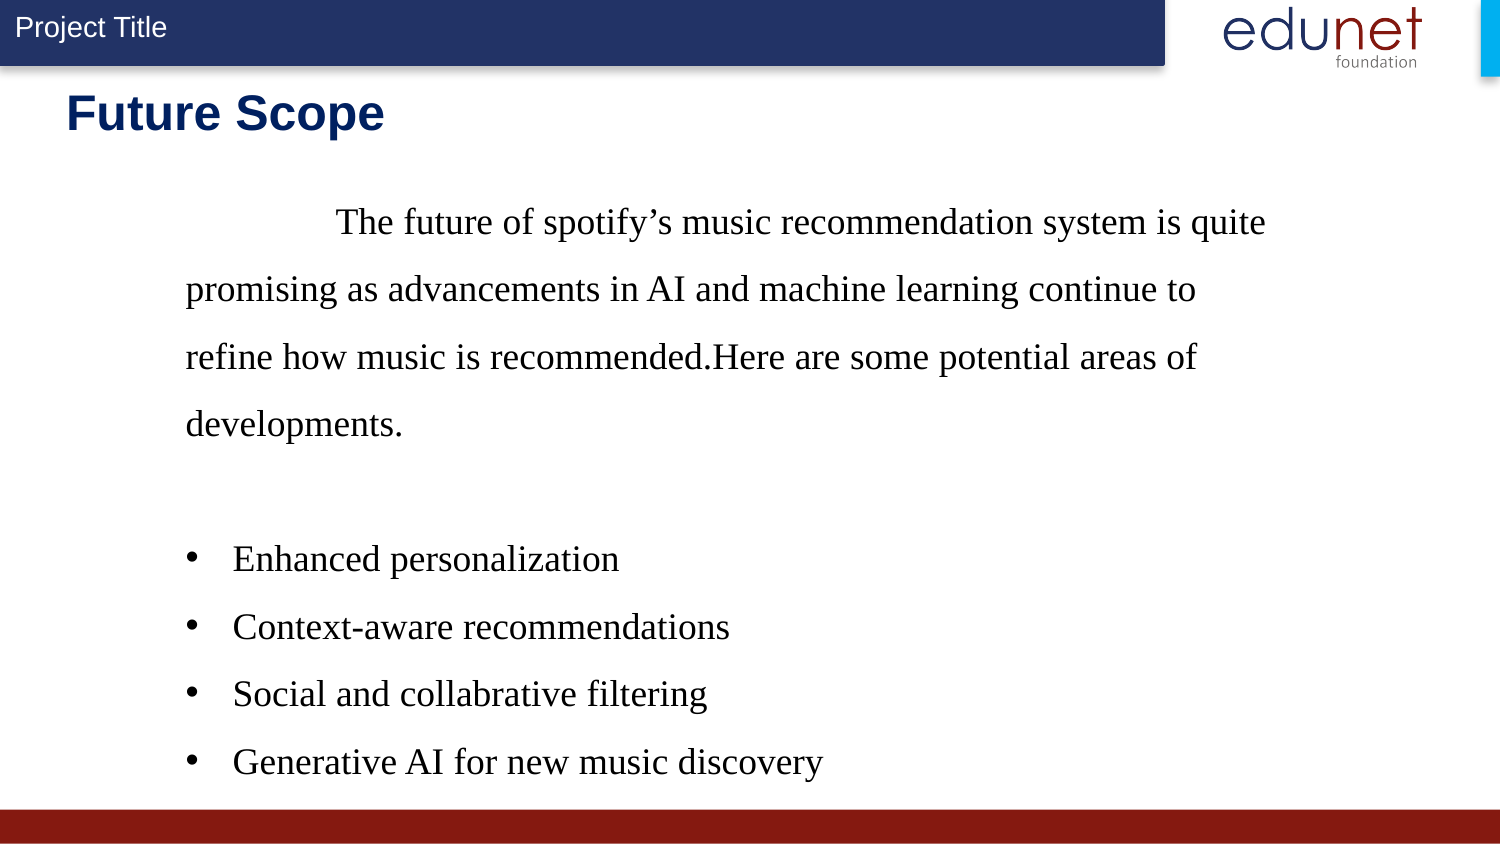

# Future Scope
	The future of spotify’s music recommendation system is quite promising as advancements in AI and machine learning continue to refine how music is recommended.Here are some potential areas of developments.

Enhanced personalization
Context-aware recommendations
Social and collabrative filtering
Generative AI for new music discovery